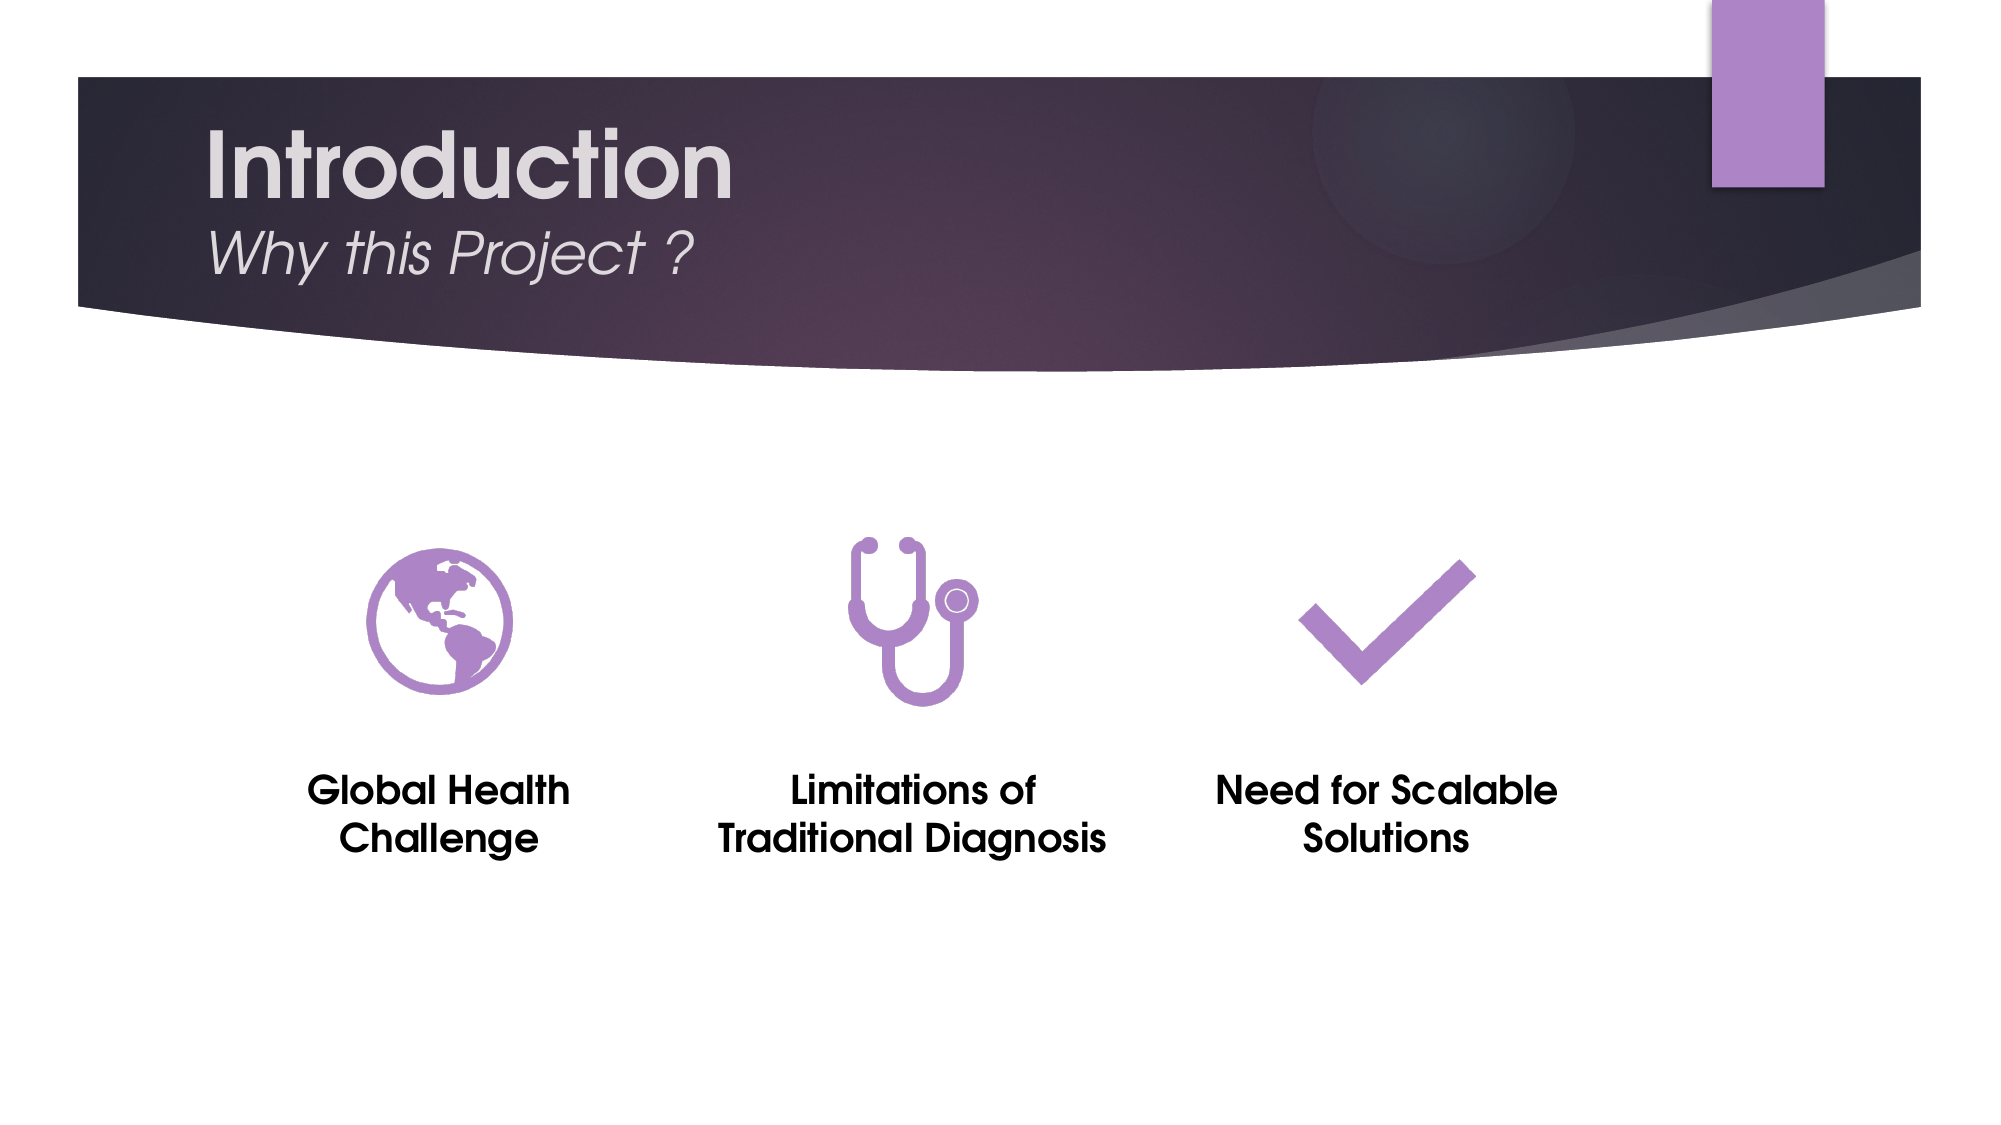

# Introduction Why this Project ?
Global Health Challenge
Limitations of Traditional Diagnosis
Need for Scalable Solutions